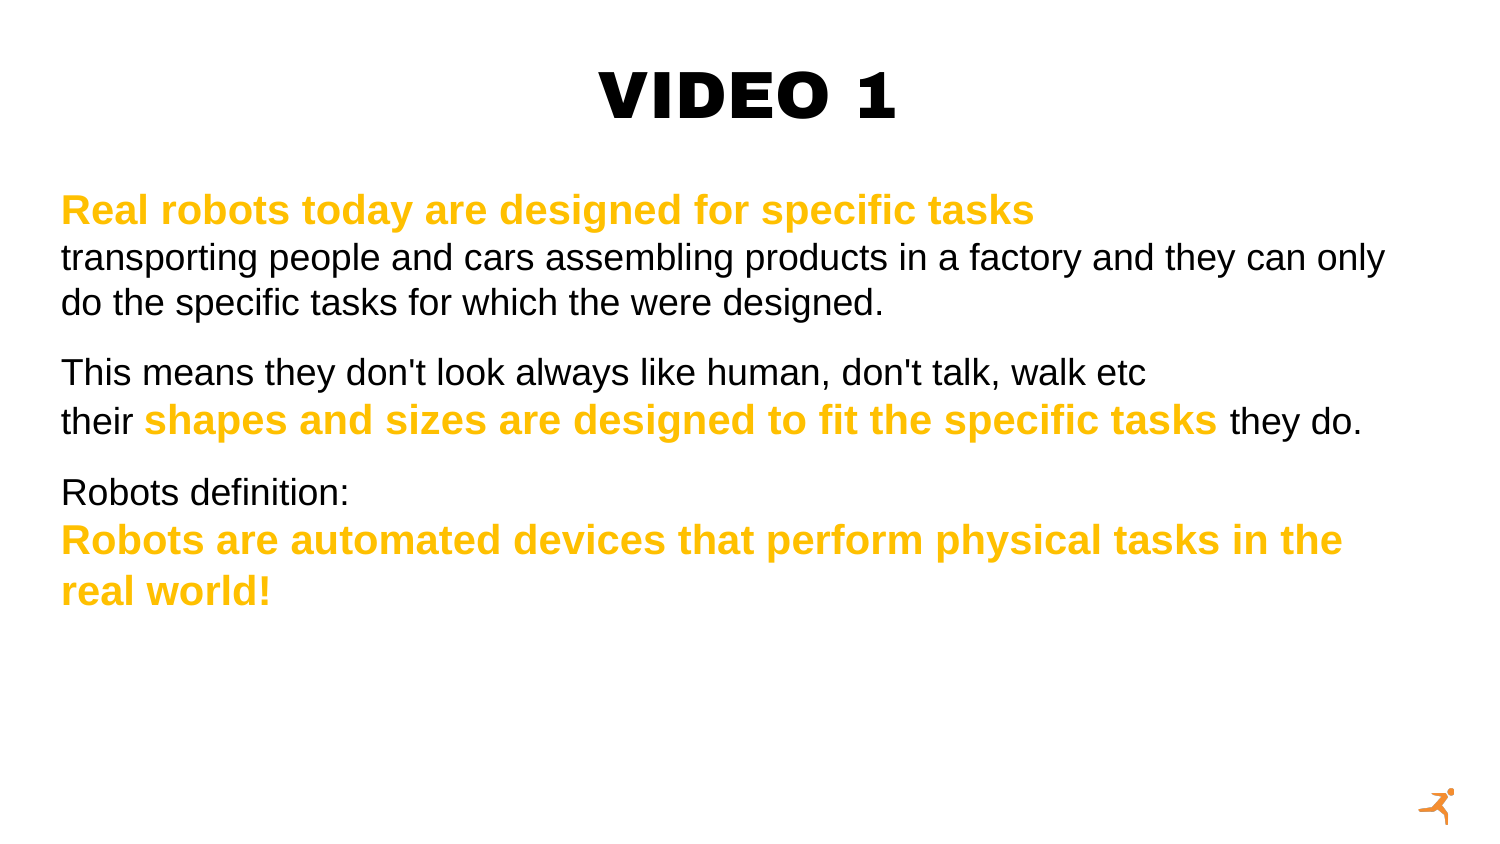

# Video 1
Real robots today are designed for specific tasks
transporting people and cars assembling products in a factory and they can only do the specific tasks for which the were designed.
This means they don't look always like human, don't talk, walk etc
their shapes and sizes are designed to fit the specific tasks they do.
Robots definition:
Robots are automated devices that perform physical tasks in the real world!